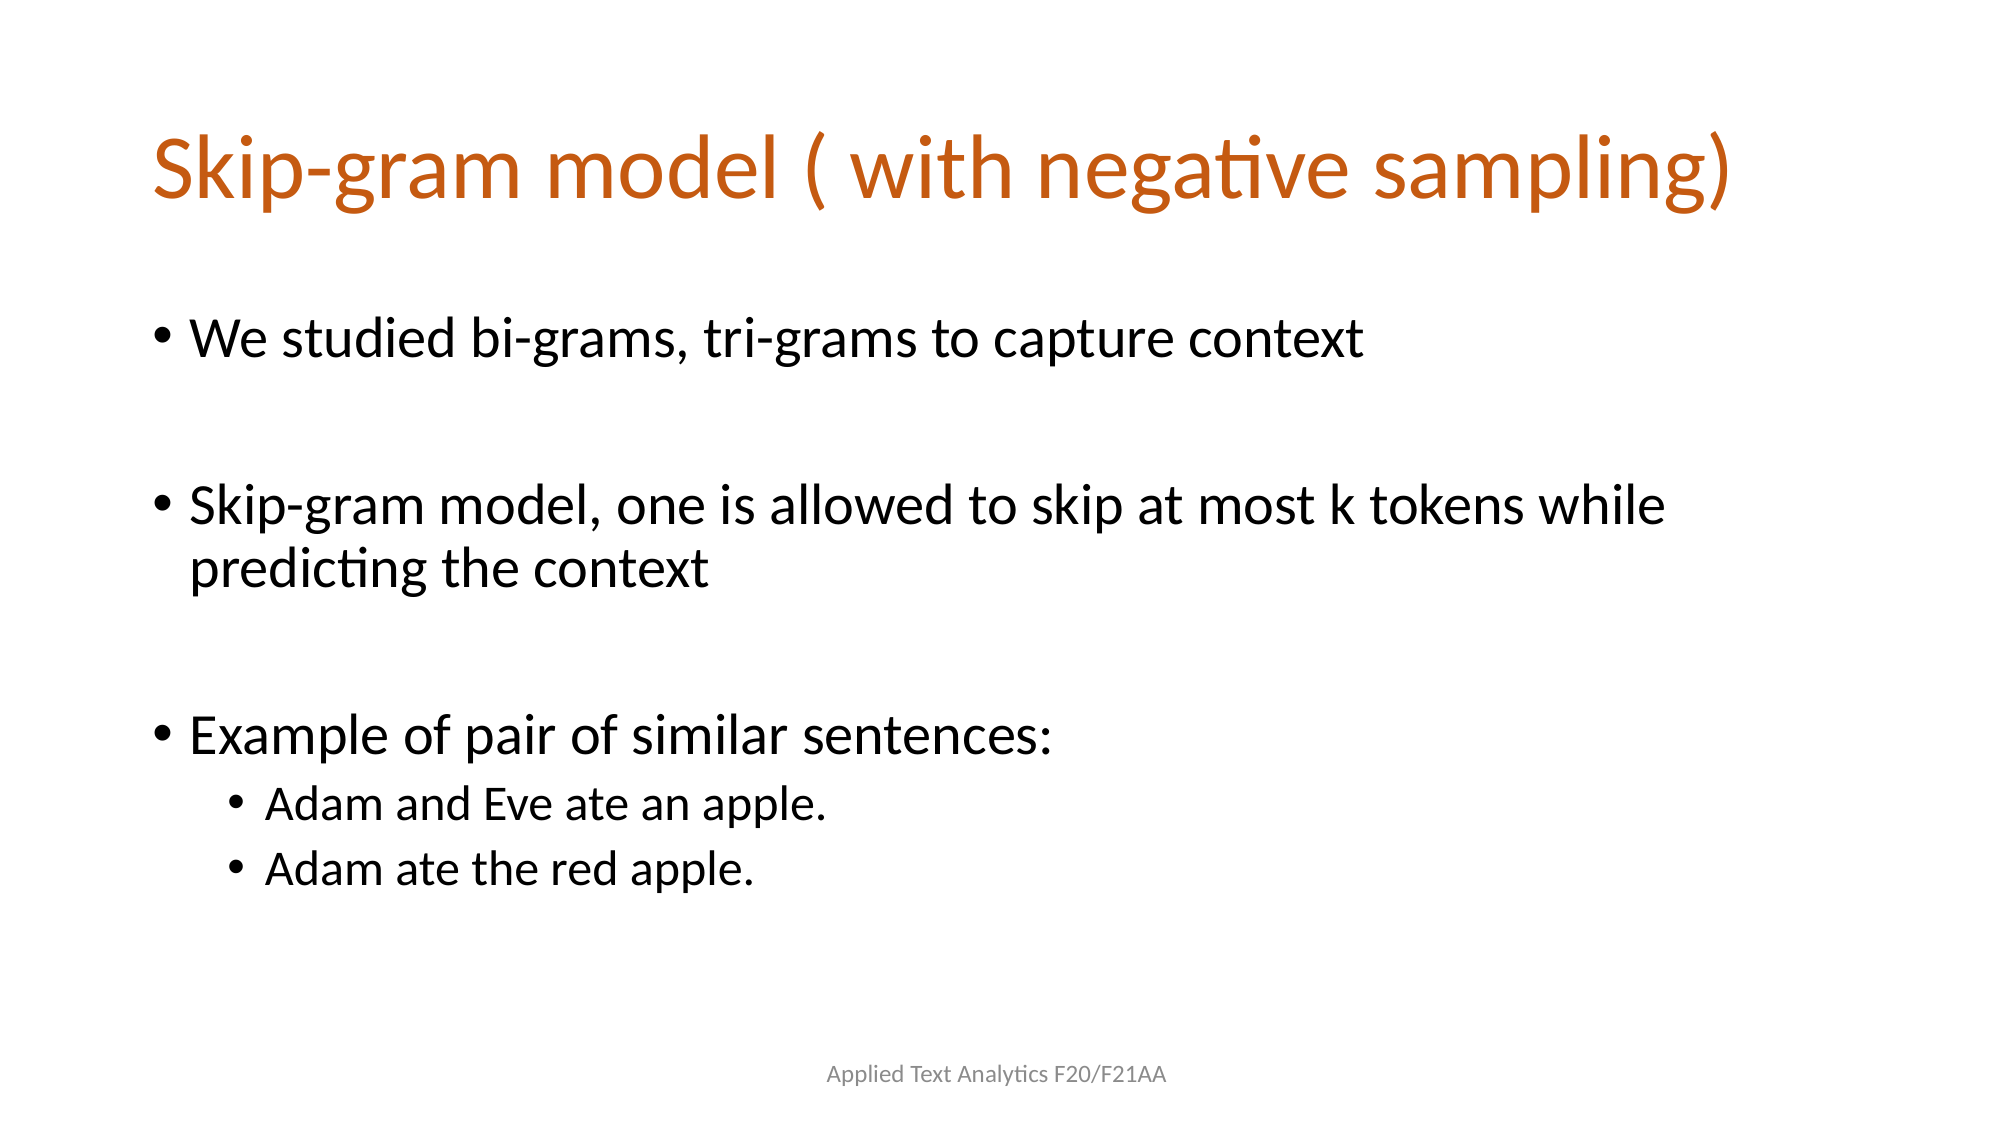

# Skip-gram model ( with negative sampling)
We studied bi-grams, tri-grams to capture context

Skip-gram model, one is allowed to skip at most k tokens while predicting the context

Example of pair of similar sentences:
Adam and Eve ate an apple.
Adam ate the red apple.

Applied Text Analytics F20/F21AA